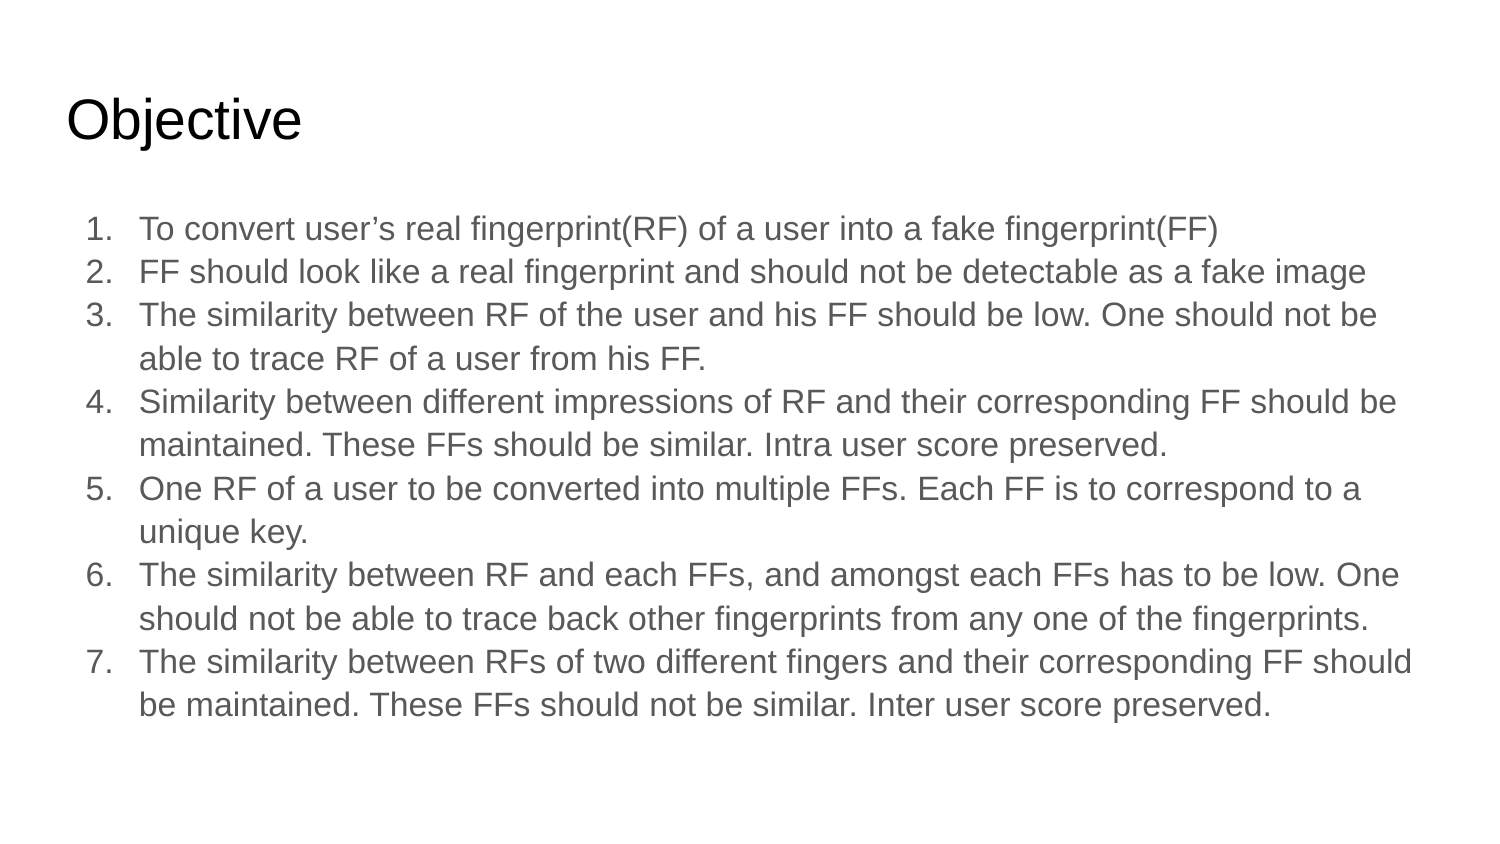

# Objective
To convert user’s real fingerprint(RF) of a user into a fake fingerprint(FF)
FF should look like a real fingerprint and should not be detectable as a fake image
The similarity between RF of the user and his FF should be low. One should not be able to trace RF of a user from his FF.
Similarity between different impressions of RF and their corresponding FF should be maintained. These FFs should be similar. Intra user score preserved.
One RF of a user to be converted into multiple FFs. Each FF is to correspond to a unique key.
The similarity between RF and each FFs, and amongst each FFs has to be low. One should not be able to trace back other fingerprints from any one of the fingerprints.
The similarity between RFs of two different fingers and their corresponding FF should be maintained. These FFs should not be similar. Inter user score preserved.